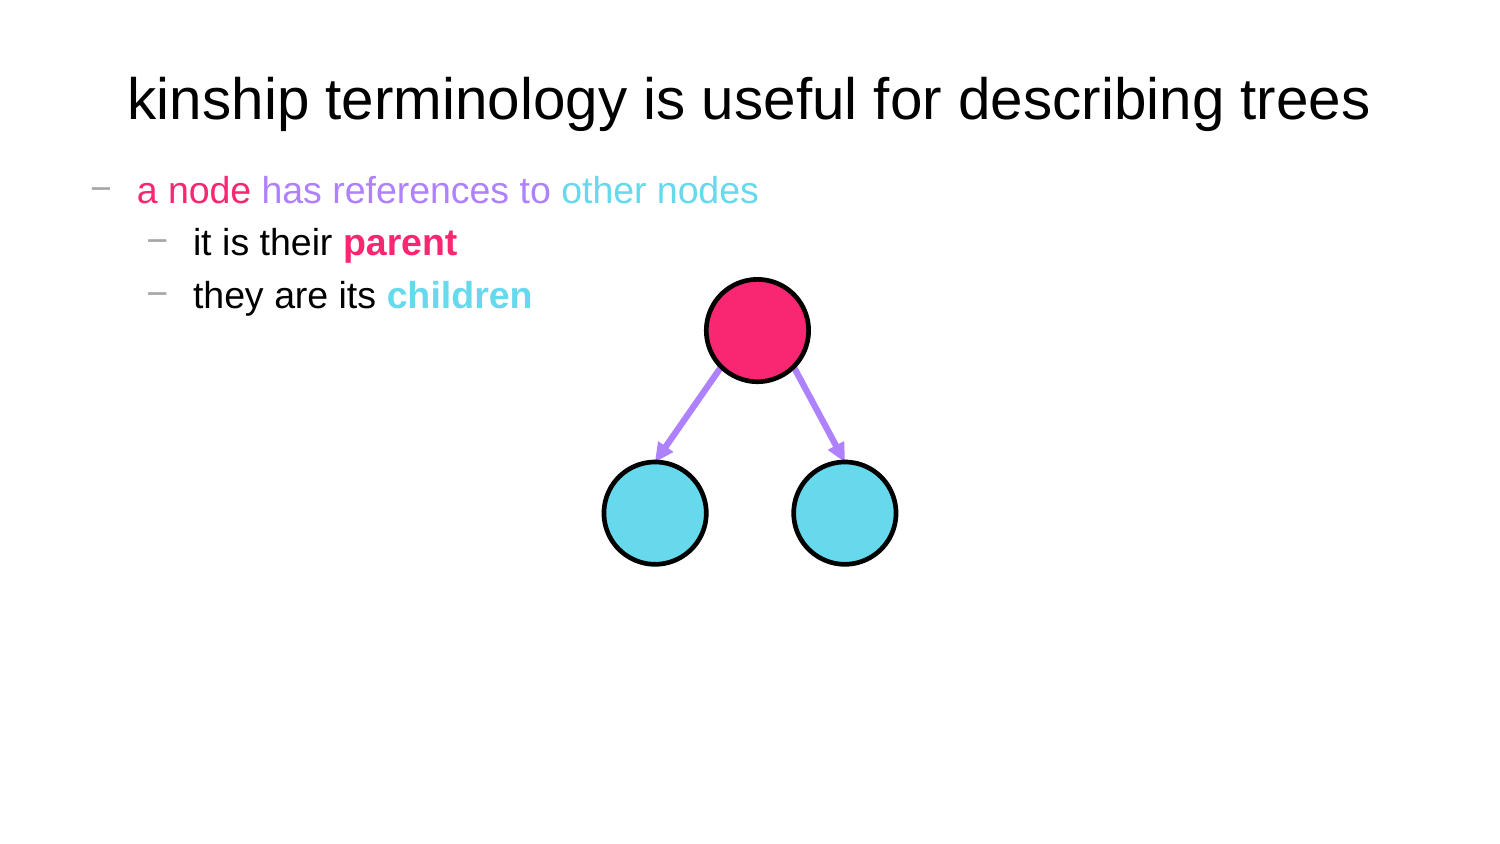

# kinship terminology is useful for describing trees
a node has references to other nodes
it is their parent
they are its children